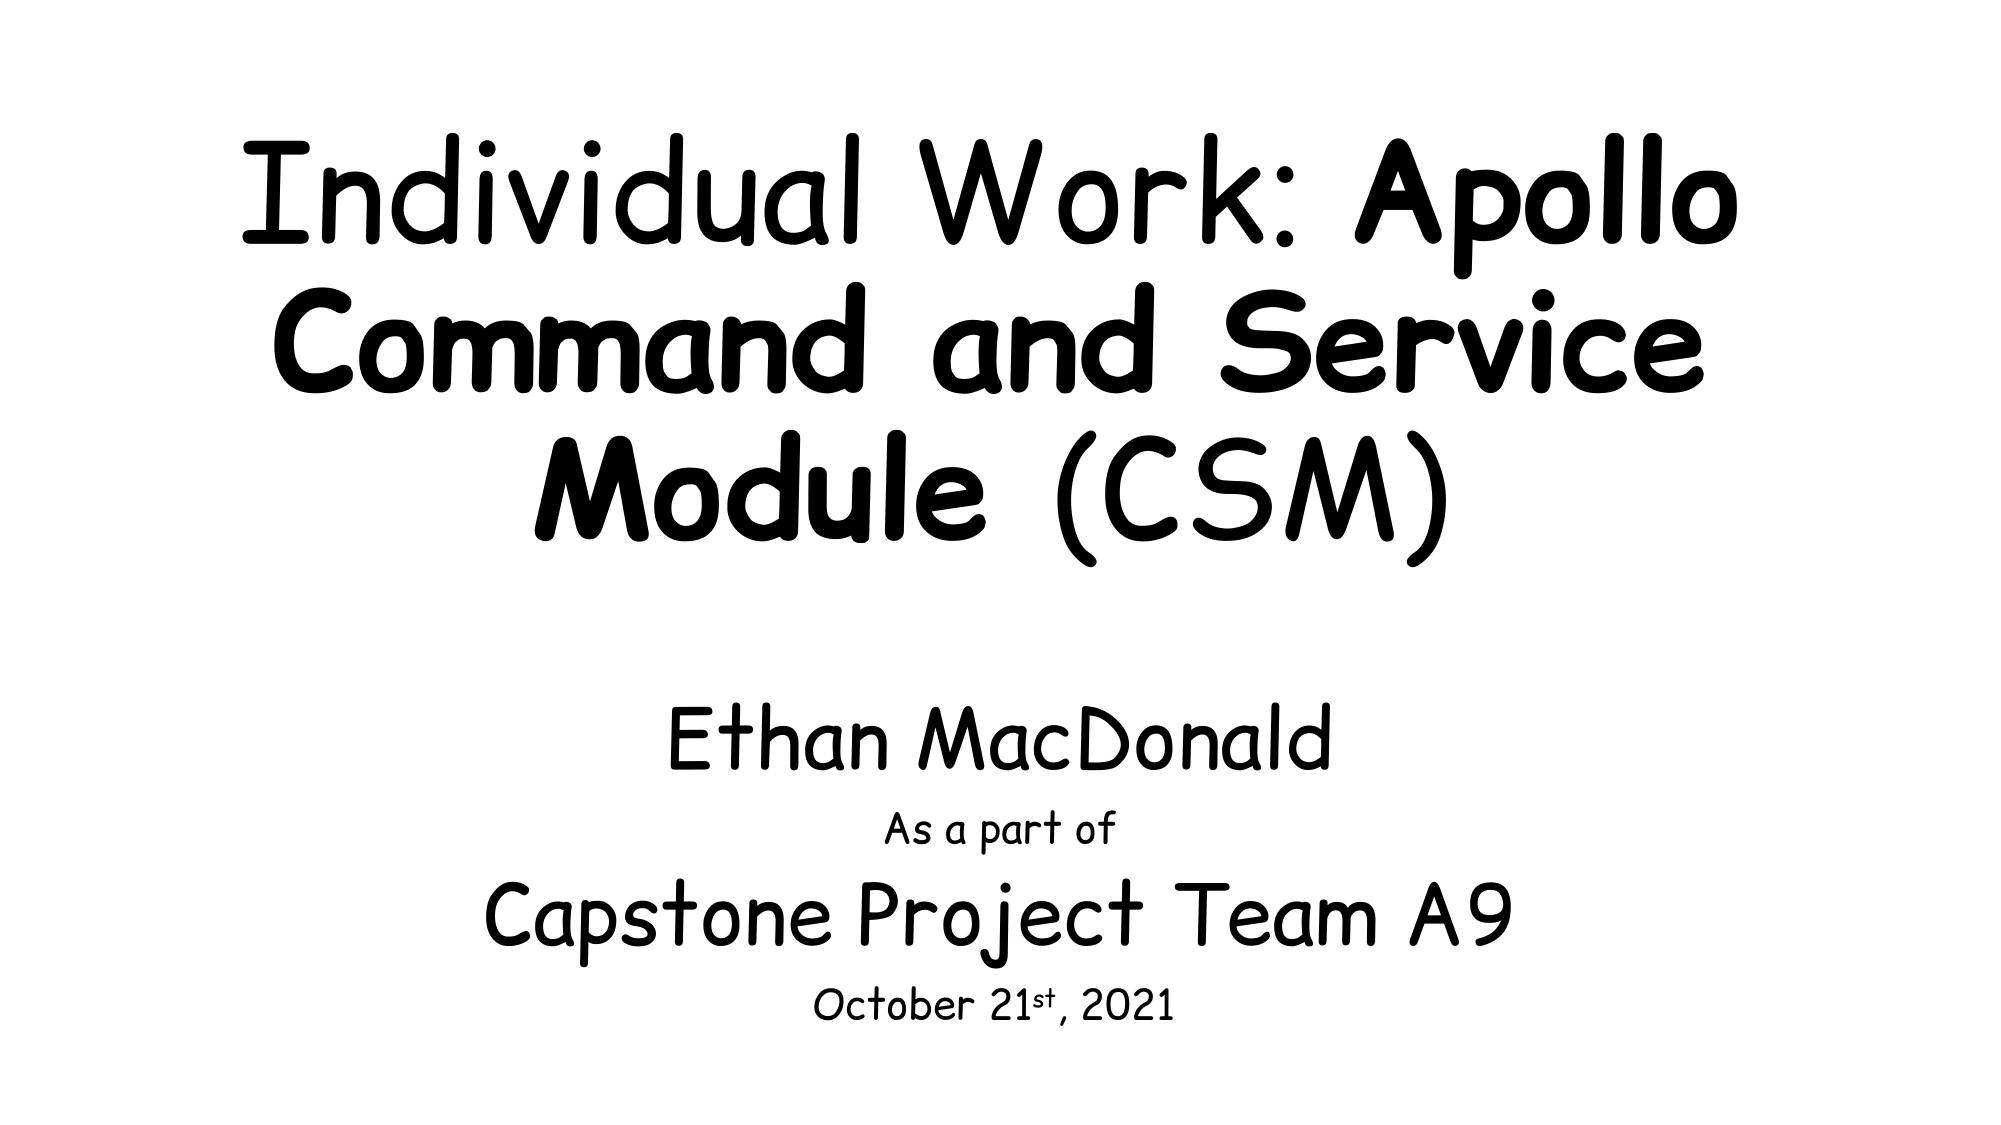

# Individual Work: Apollo Command and Service Module (CSM)
Ethan MacDonald
As a part of
Capstone Project Team A9
October 21st, 2021